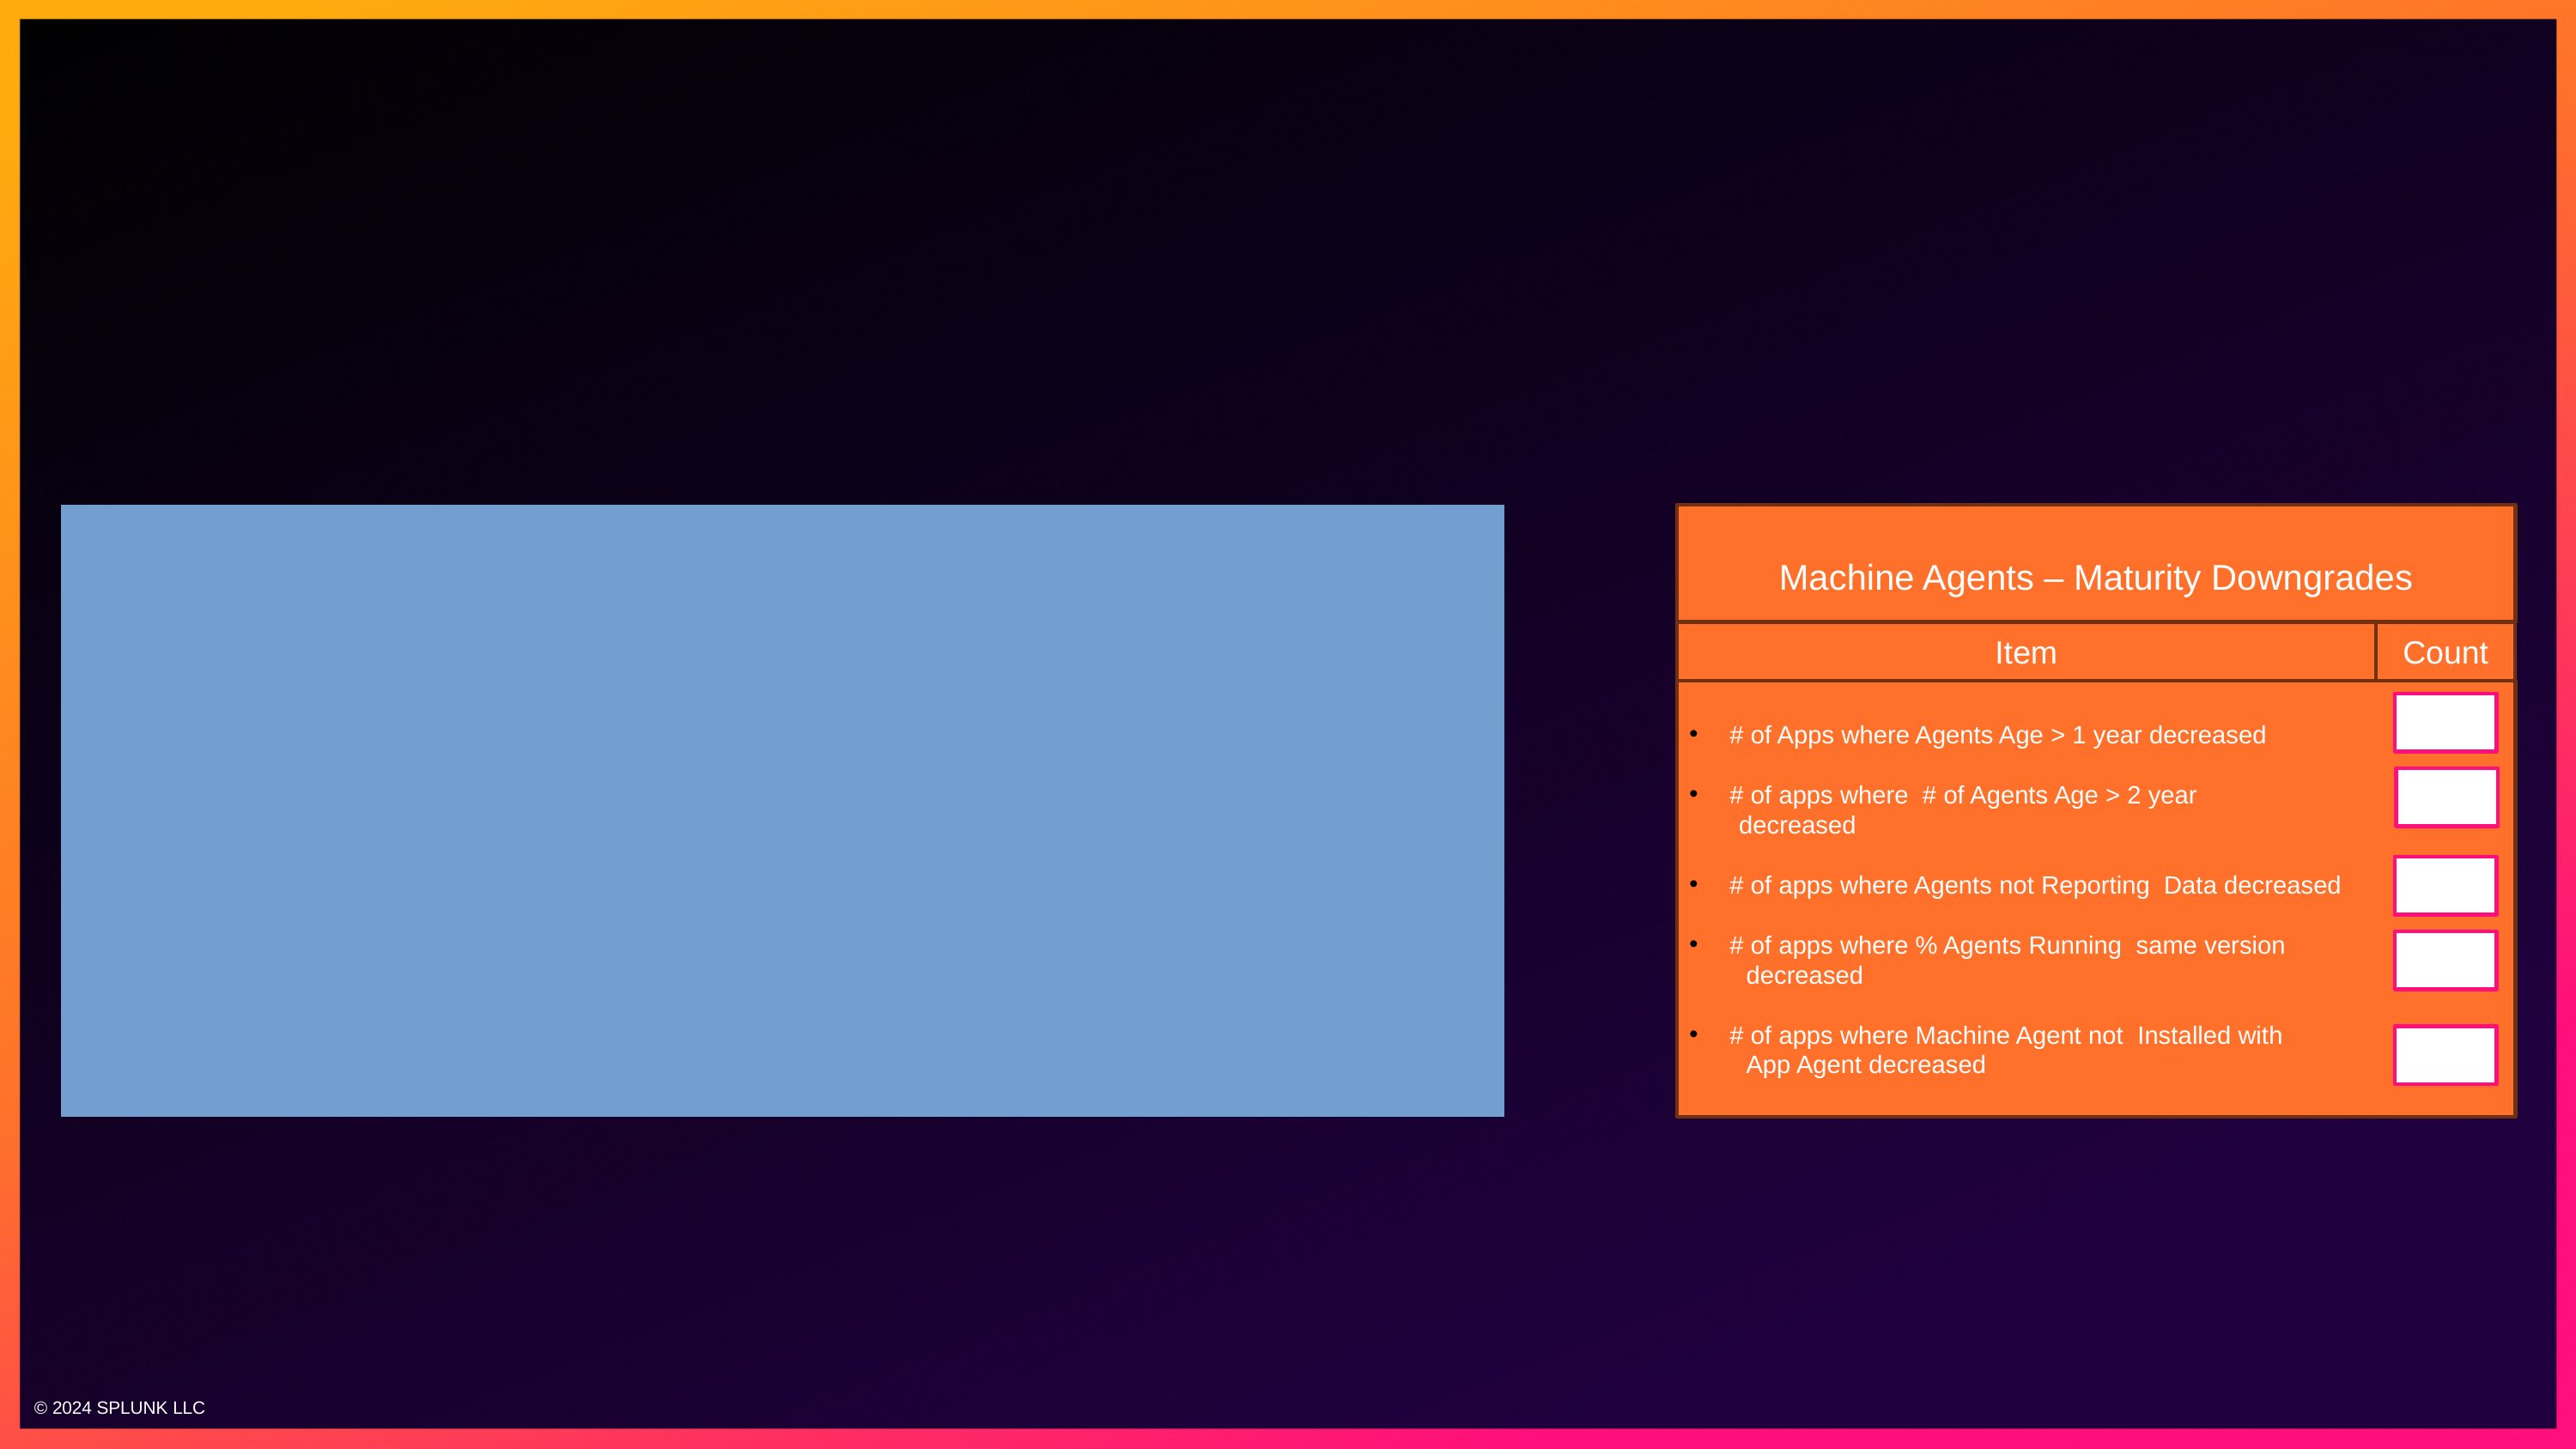

#

Metric Limits
Machine Agents – Maturity Downgrades
Item
Count
# of Apps where Agents Age > 1 year decreased

# of apps where  # of Agents Age > 2 year
       decreased

# of apps where Agents not Reporting  Data decreased

# of apps where % Agents Running  same version
        decreased

# of apps where Machine Agent not  Installed with
        App Agent decreased